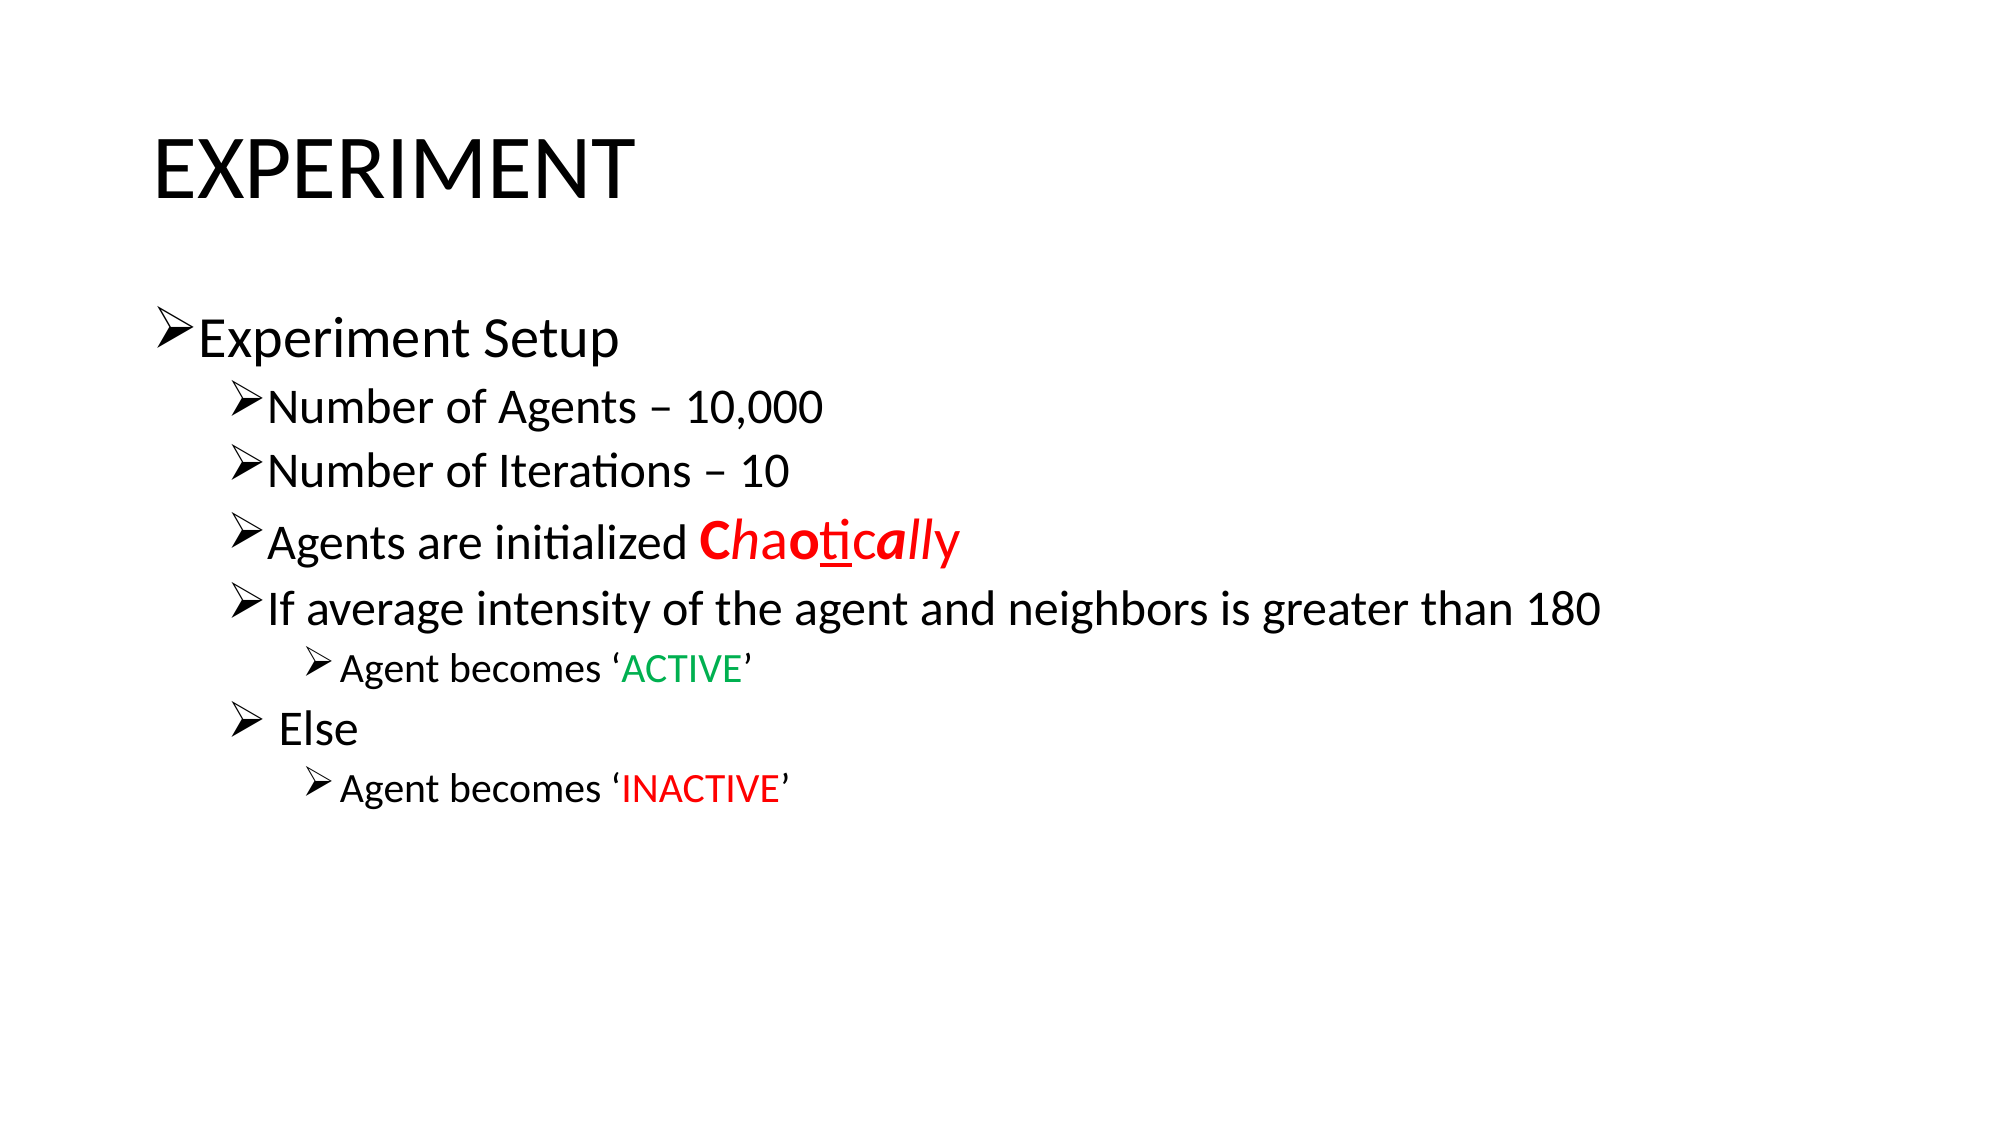

# EXPERIMENT
Experiment Setup
Number of Agents – 10,000
Number of Iterations – 10
Agents are initialized Chaotically
If average intensity of the agent and neighbors is greater than 180
Agent becomes ‘ACTIVE’
 Else
Agent becomes ‘INACTIVE’